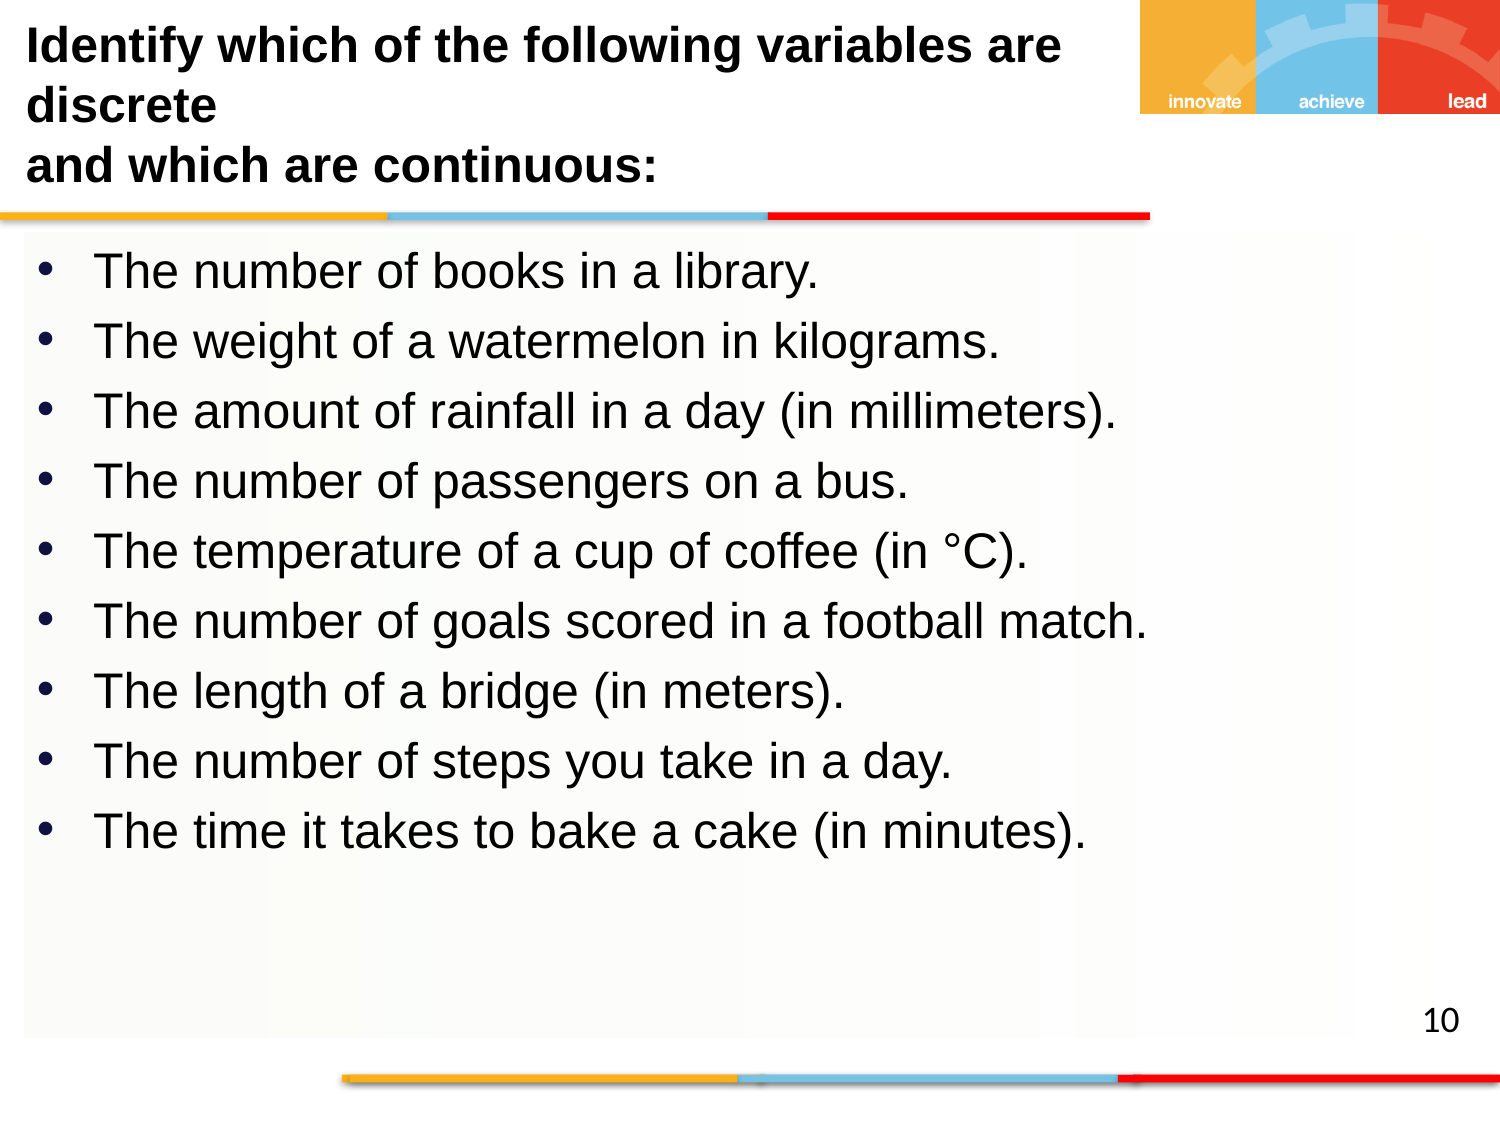

Identify which of the following variables are discrete
and which are continuous:
The number of books in a library.
The weight of a watermelon in kilograms.
The amount of rainfall in a day (in millimeters).
The number of passengers on a bus.
The temperature of a cup of coffee (in °C).
The number of goals scored in a football match.
The length of a bridge (in meters).
The number of steps you take in a day.
The time it takes to bake a cake (in minutes).
10